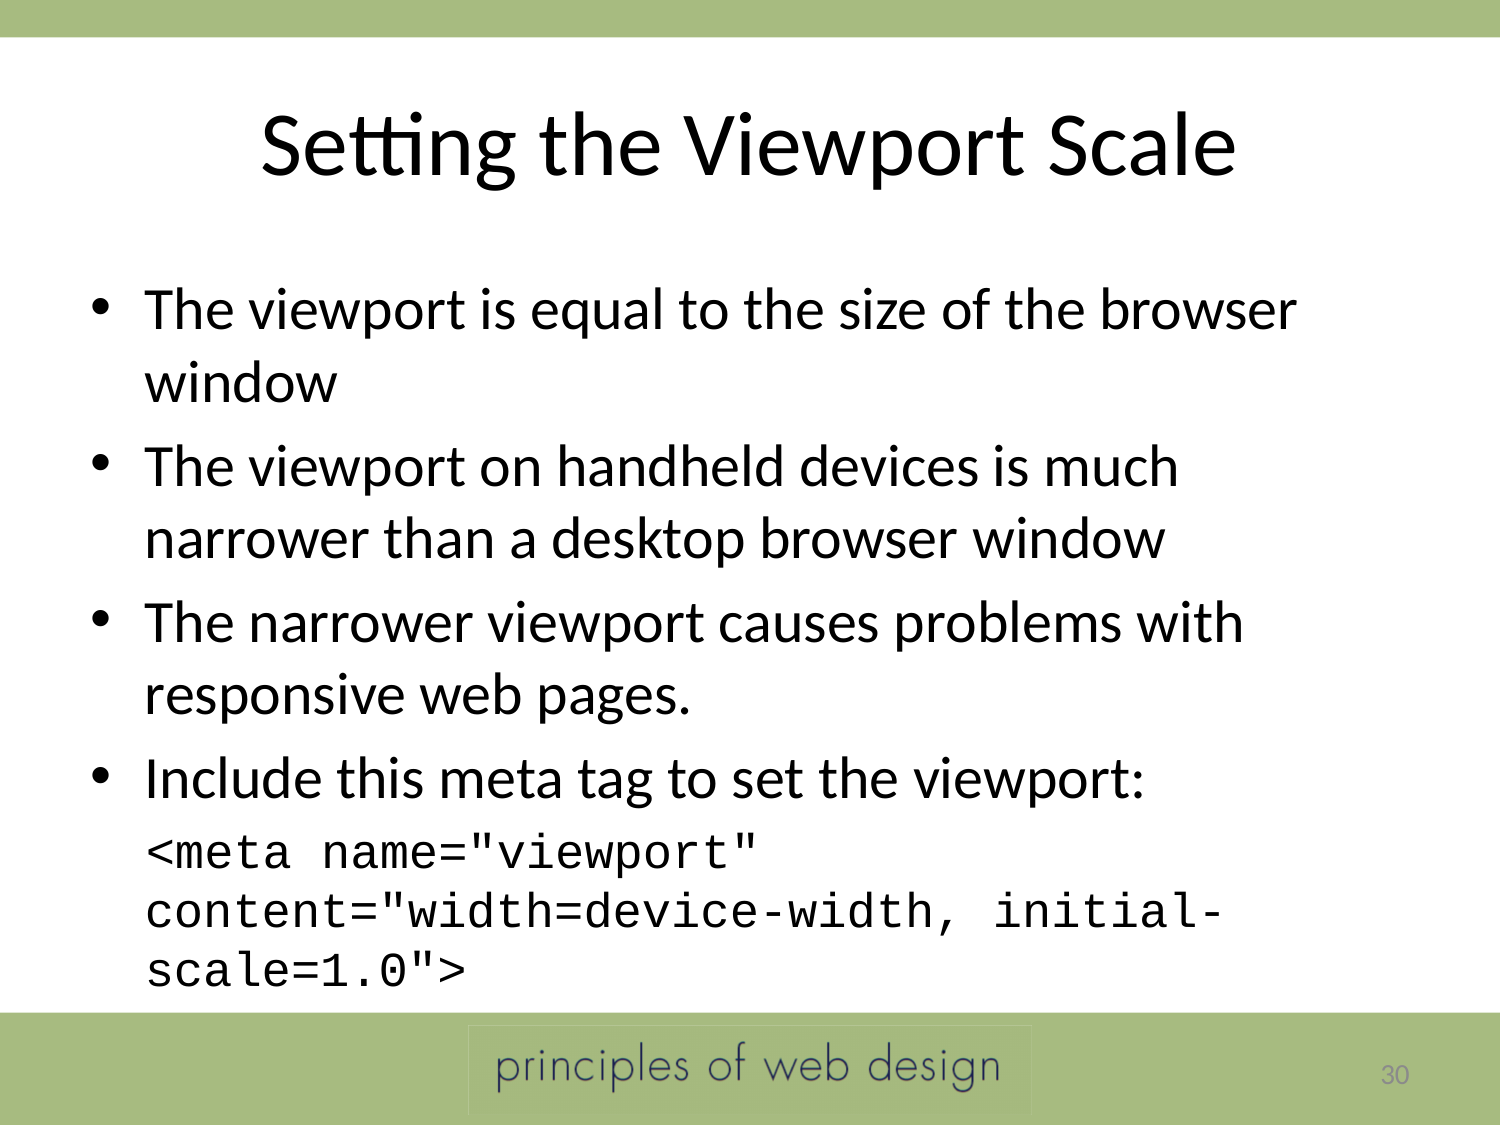

# Setting the Viewport Scale
The viewport is equal to the size of the browser window
The viewport on handheld devices is much narrower than a desktop browser window
The narrower viewport causes problems with responsive web pages.
Include this meta tag to set the viewport:
<meta name="viewport" content="width=device-width, initial-scale=1.0">
30